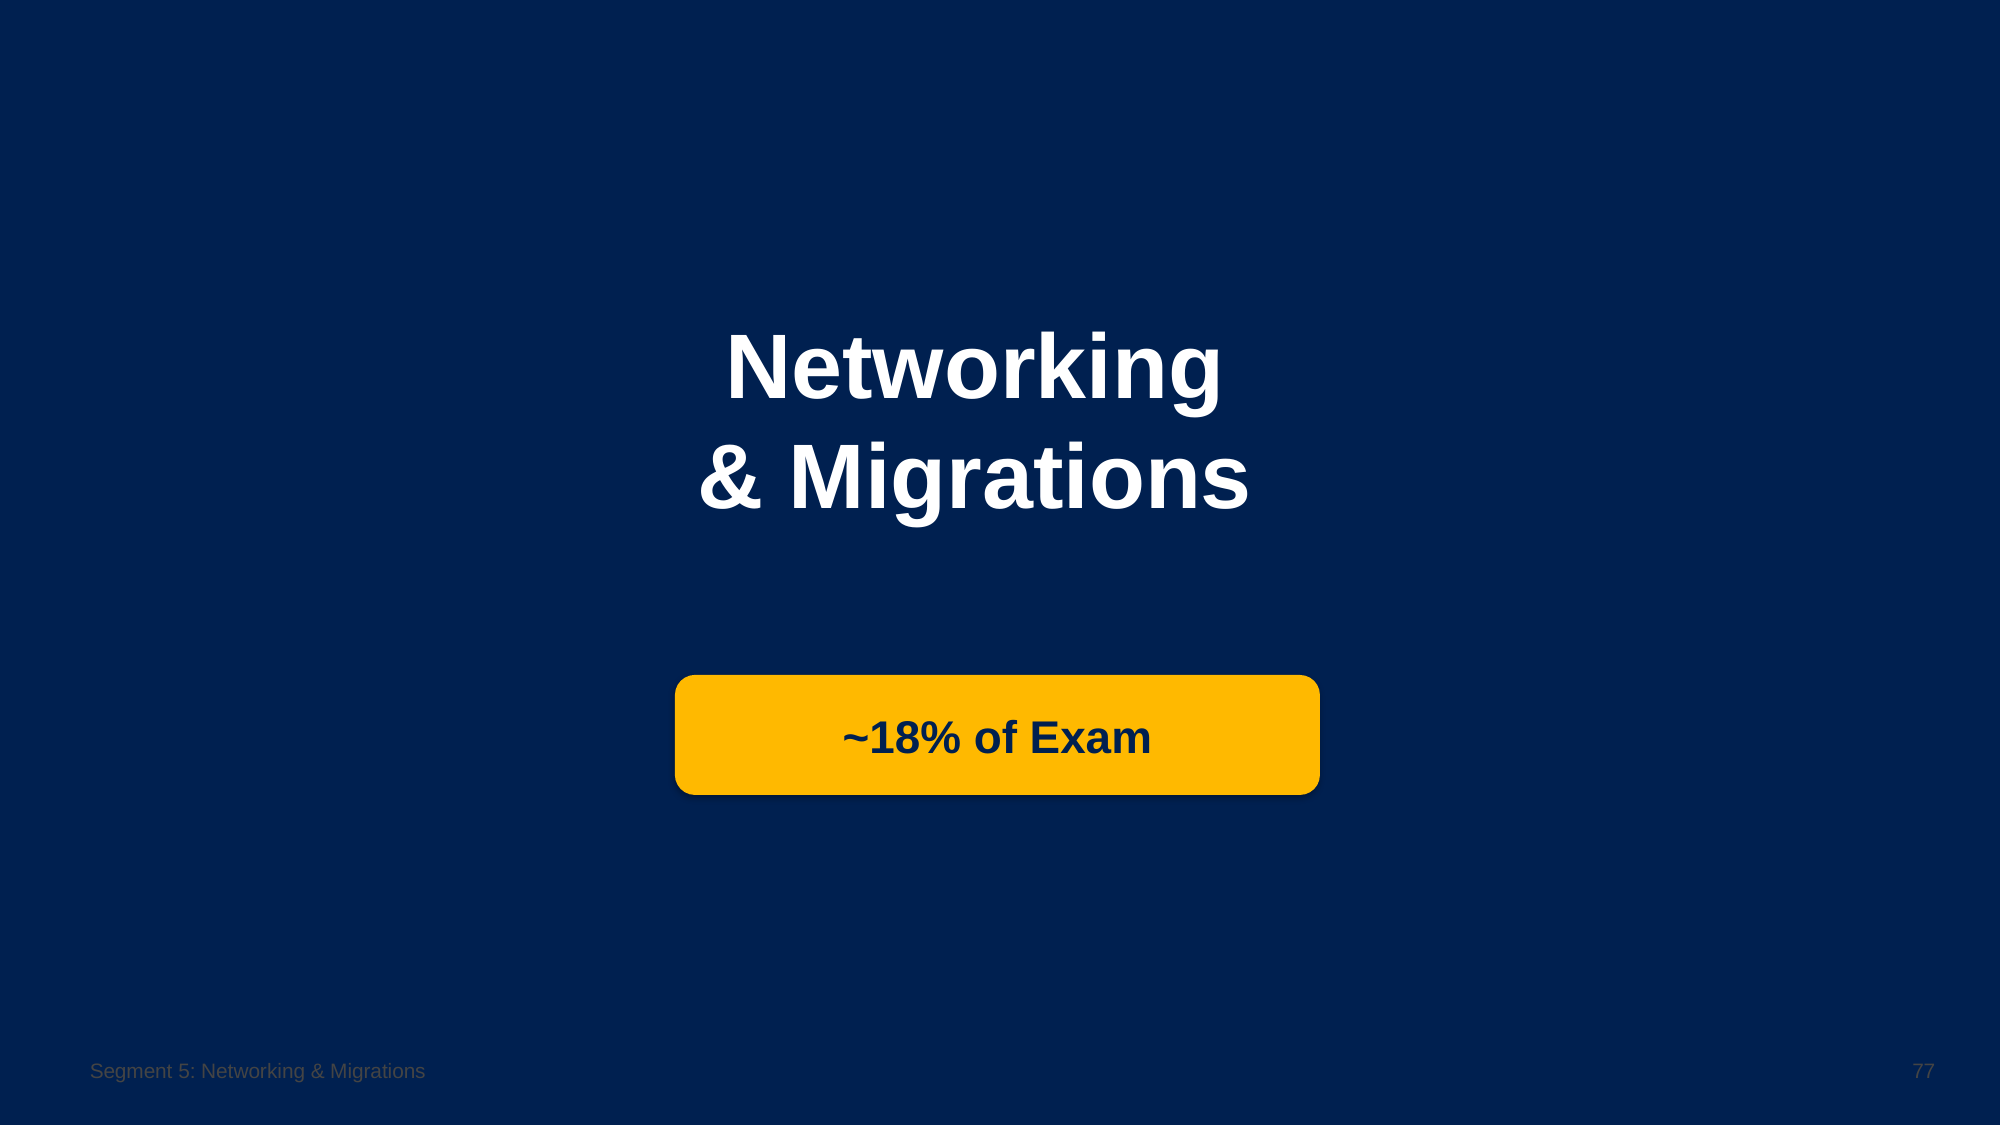

Networking
& Migrations
~18% of Exam
Segment 5: Networking & Migrations
77